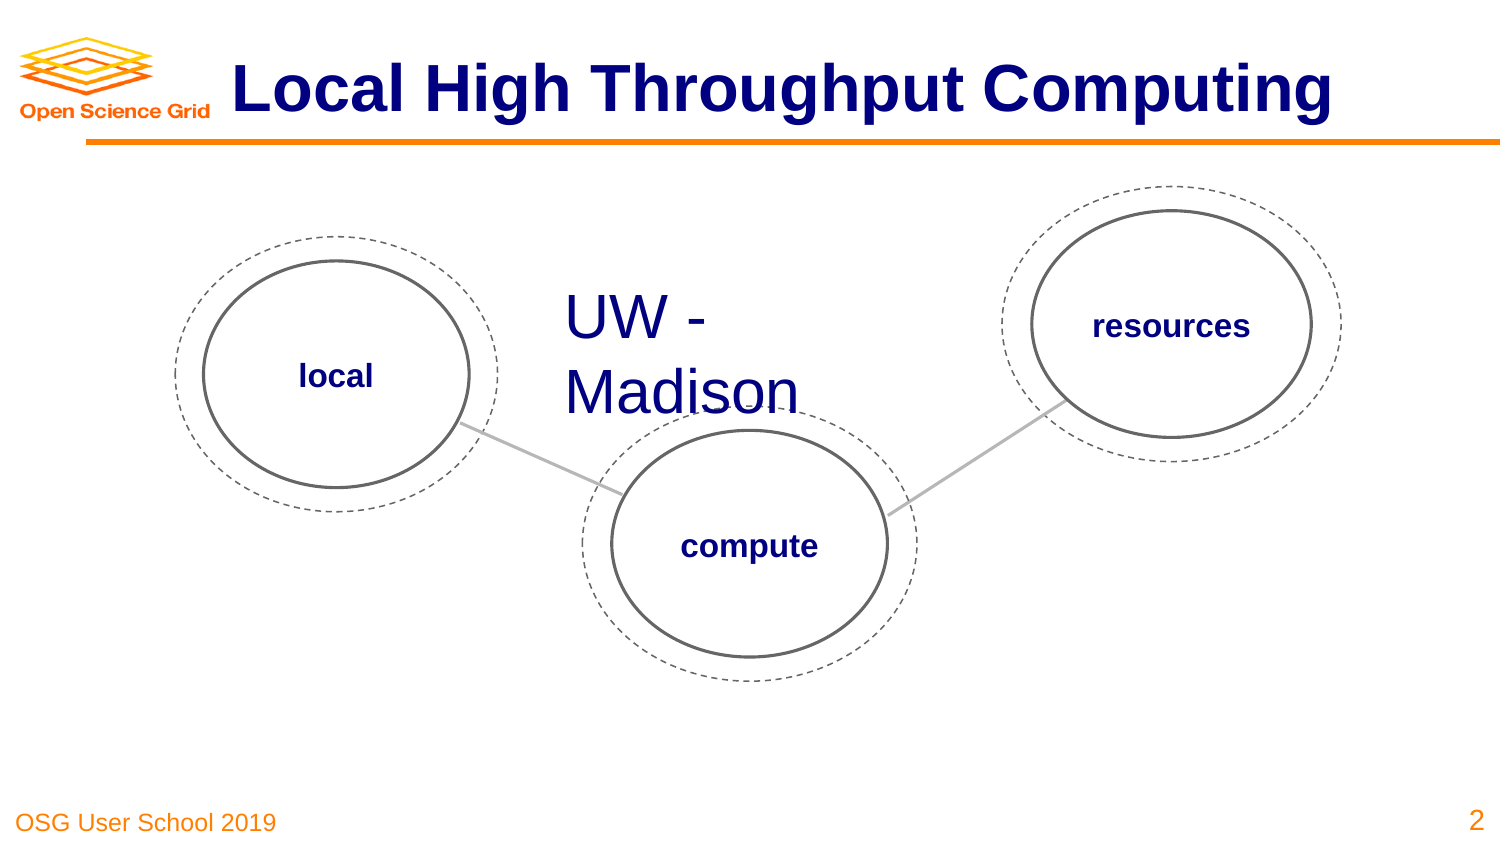

# Local High Throughput Computing

resources

local
UW - Madison

compute
2